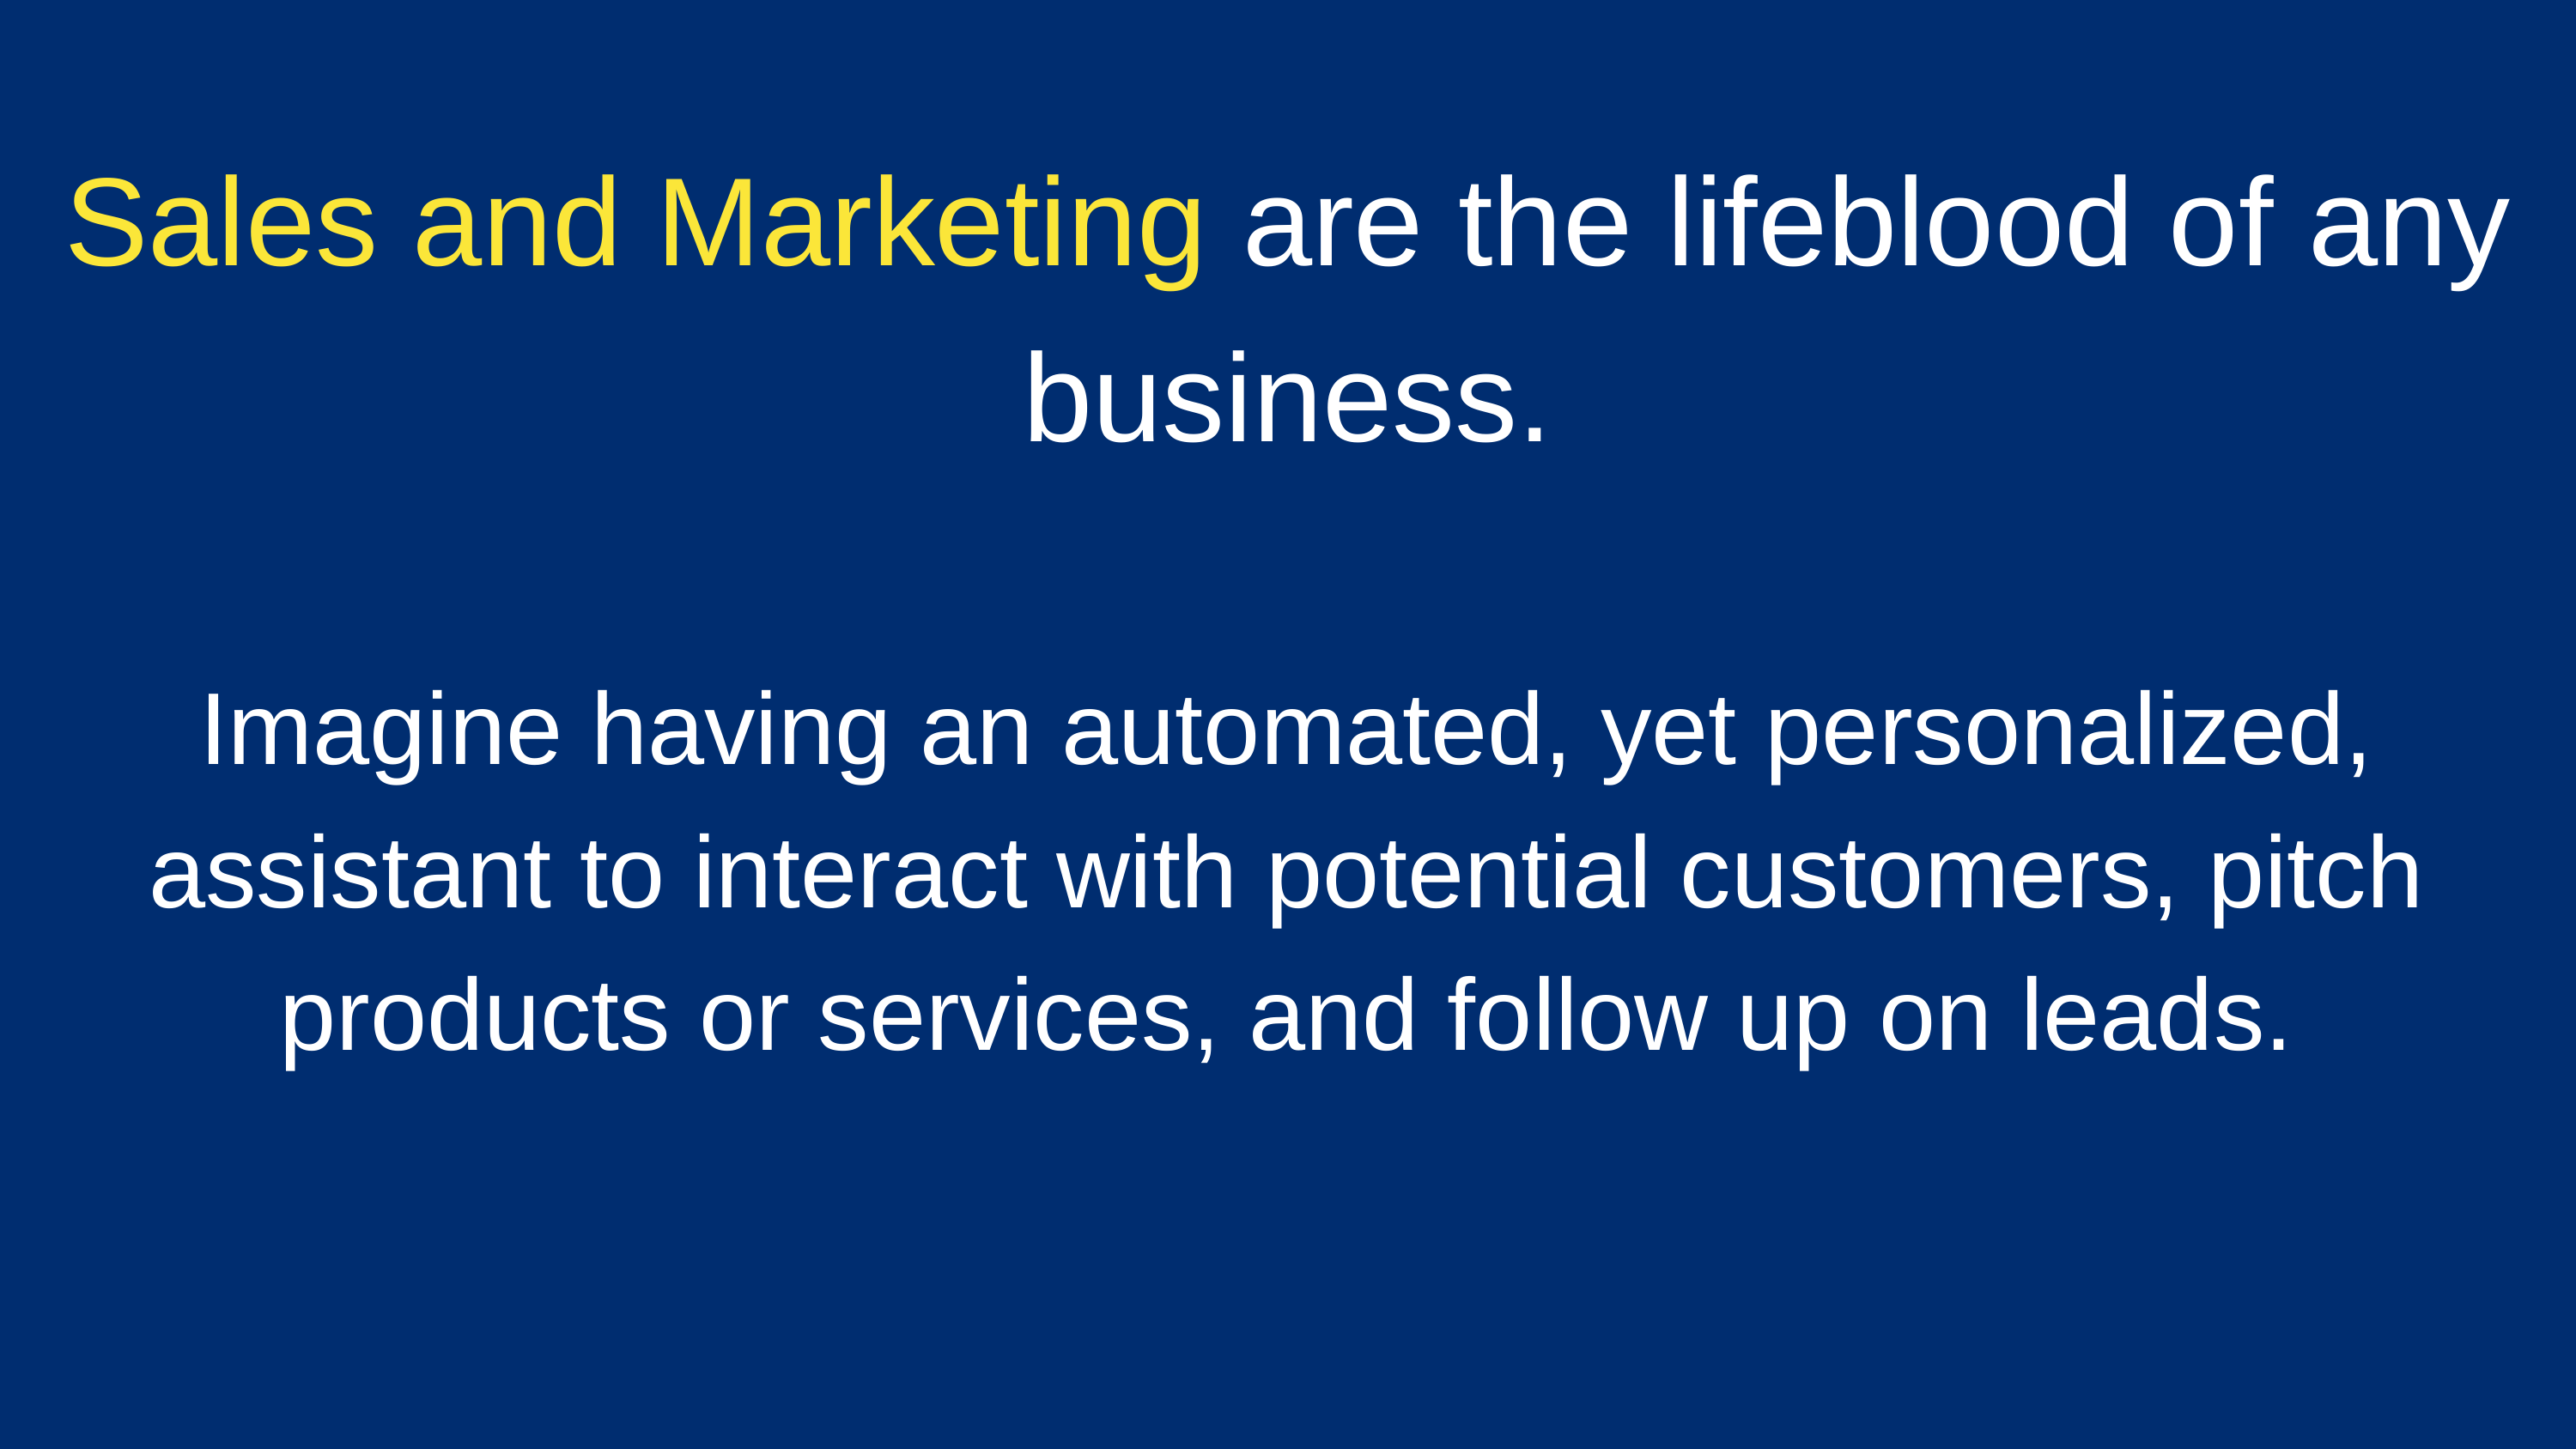

Sales and Marketing are the lifeblood of any business.

Imagine having an automated, yet personalized, assistant to interact with potential customers, pitch products or services, and follow up on leads.